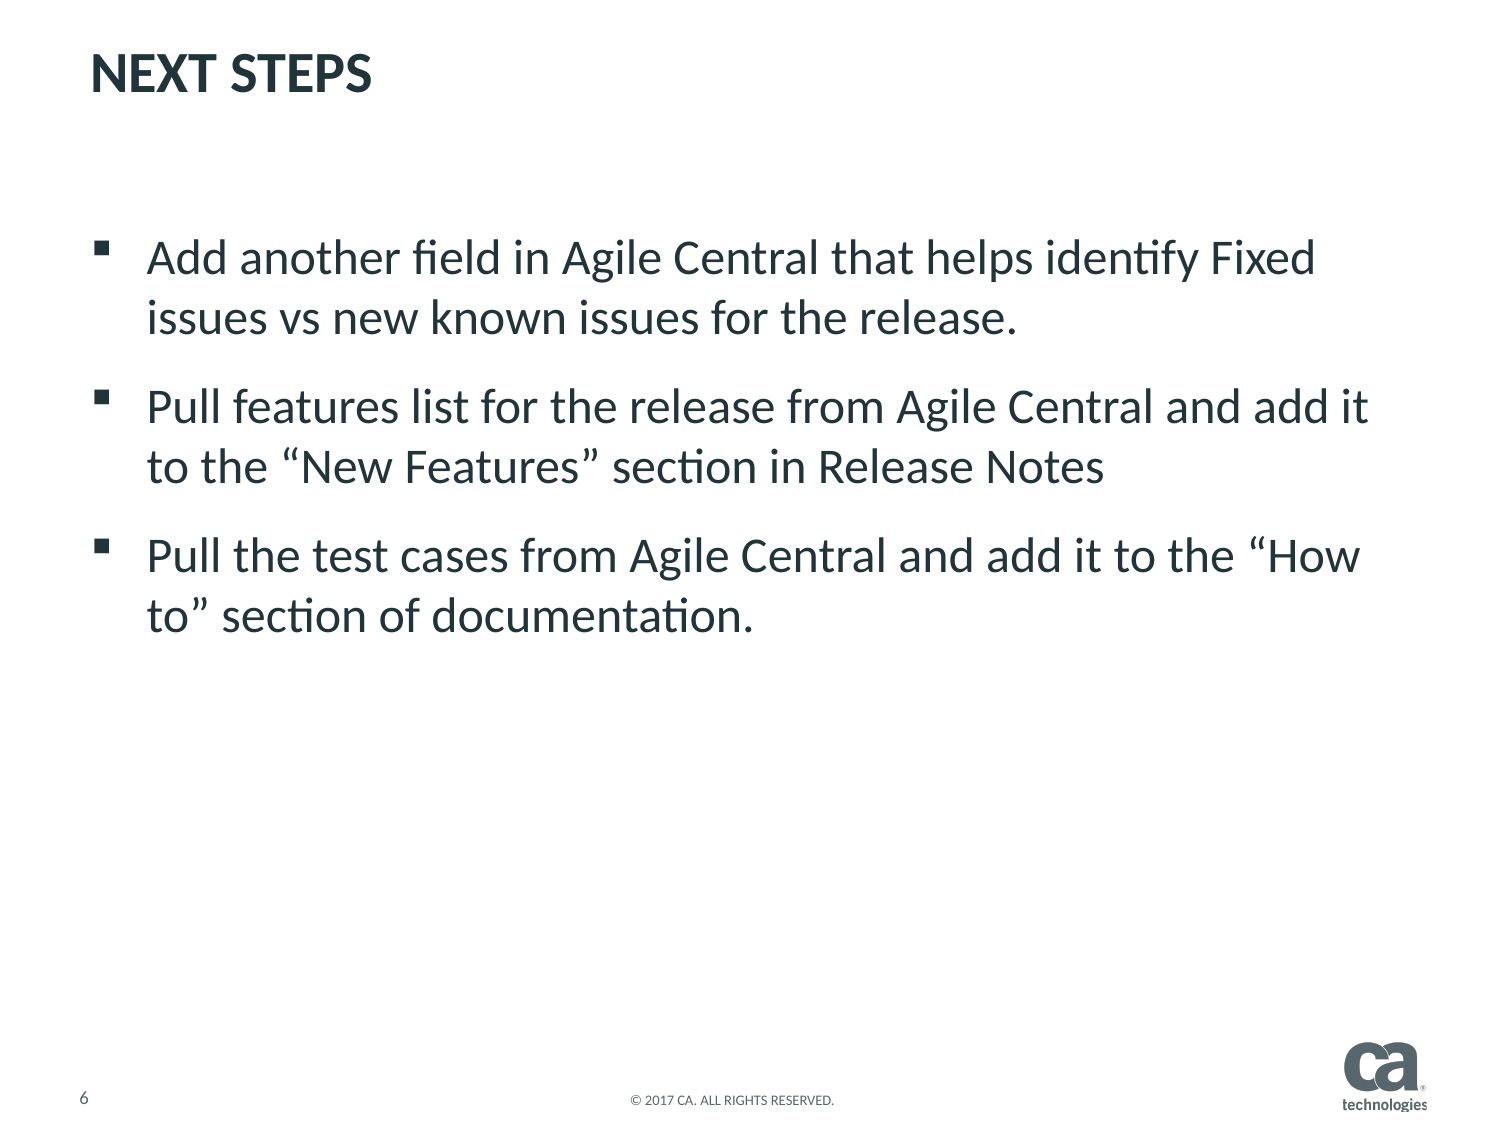

# NEXT STEPS
Add another field in Agile Central that helps identify Fixed issues vs new known issues for the release.
Pull features list for the release from Agile Central and add it to the “New Features” section in Release Notes
Pull the test cases from Agile Central and add it to the “How to” section of documentation.